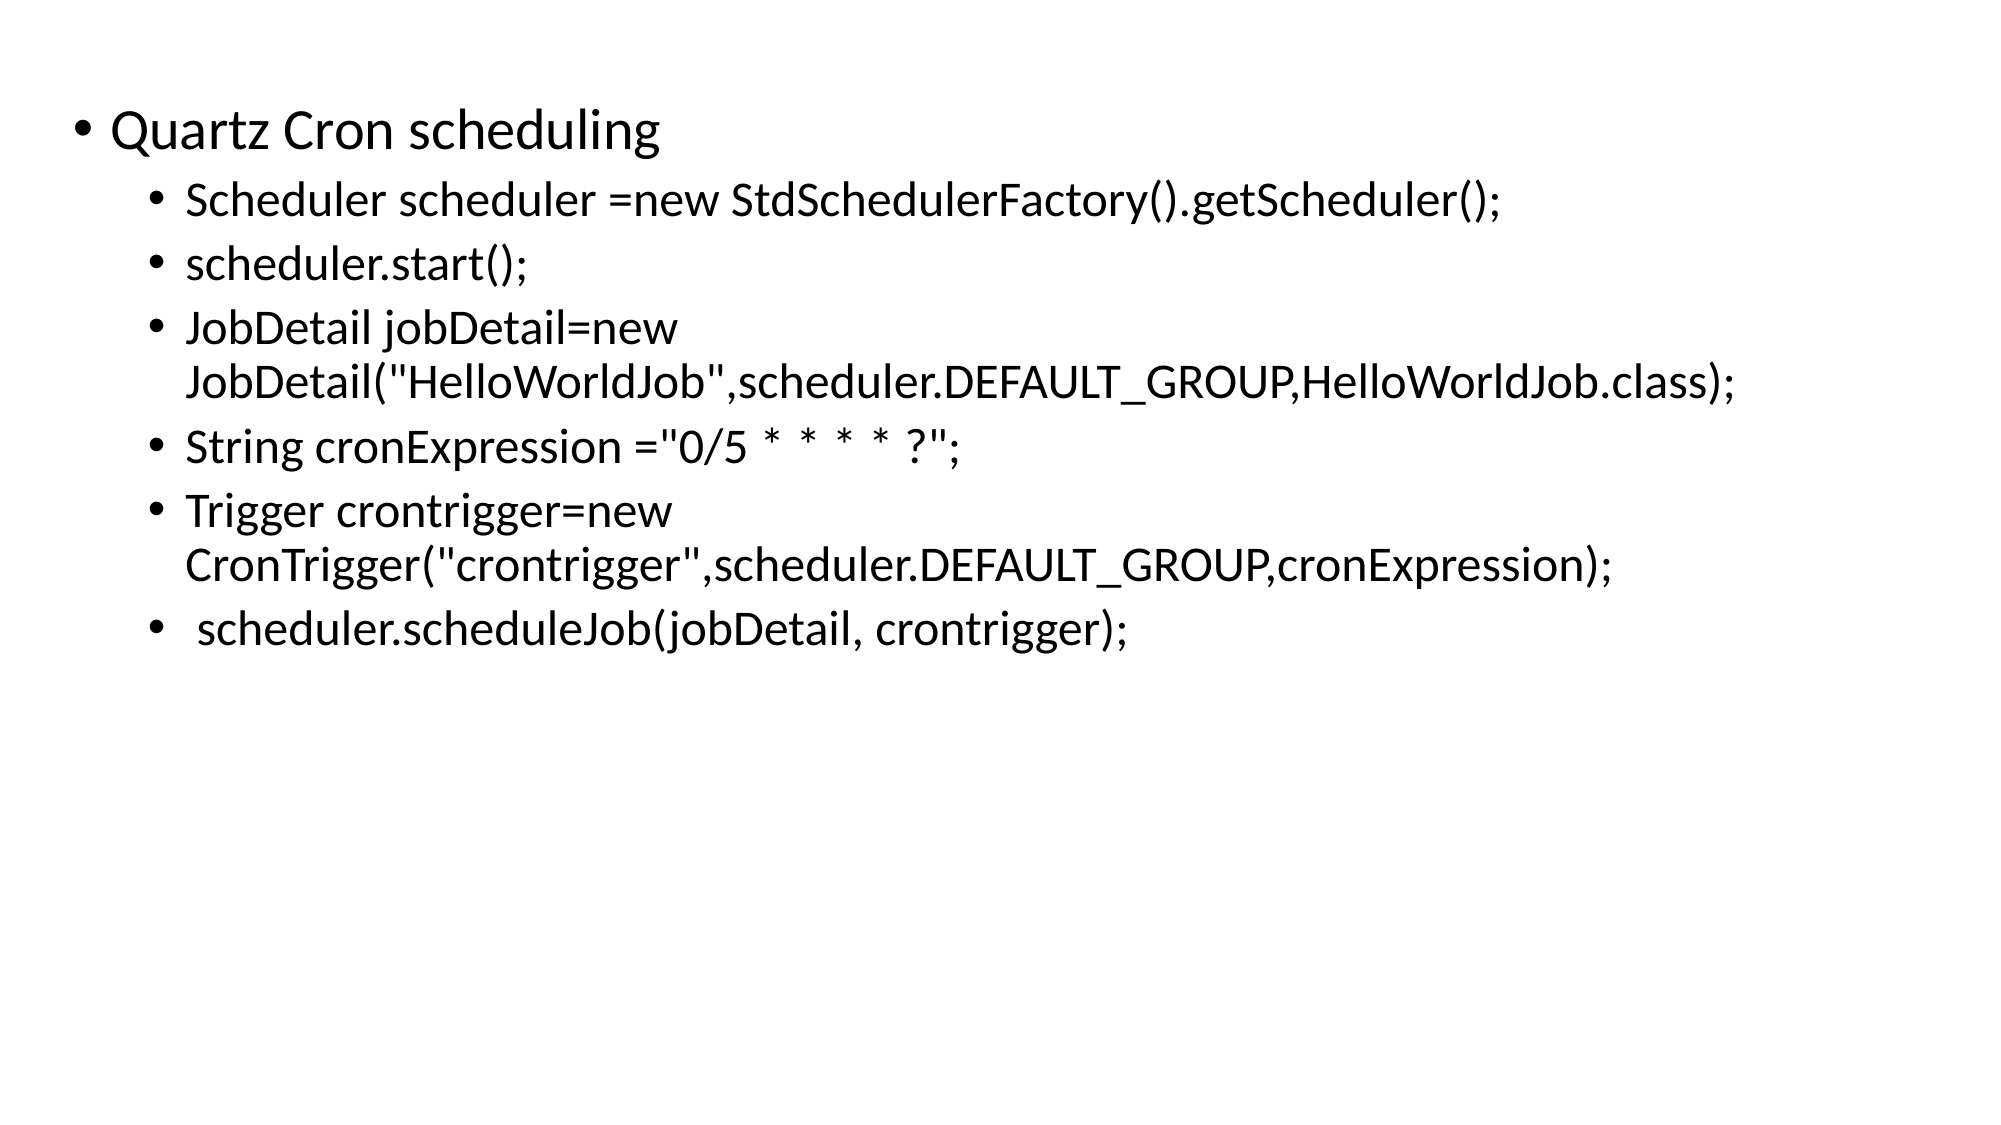

Quartz Cron scheduling
Scheduler scheduler =new StdSchedulerFactory().getScheduler();
scheduler.start();
JobDetail jobDetail=new JobDetail("HelloWorldJob",scheduler.DEFAULT_GROUP,HelloWorldJob.class);
String cronExpression ="0/5 * * * * ?";
Trigger crontrigger=new CronTrigger("crontrigger",scheduler.DEFAULT_GROUP,cronExpression);
 scheduler.scheduleJob(jobDetail, crontrigger);